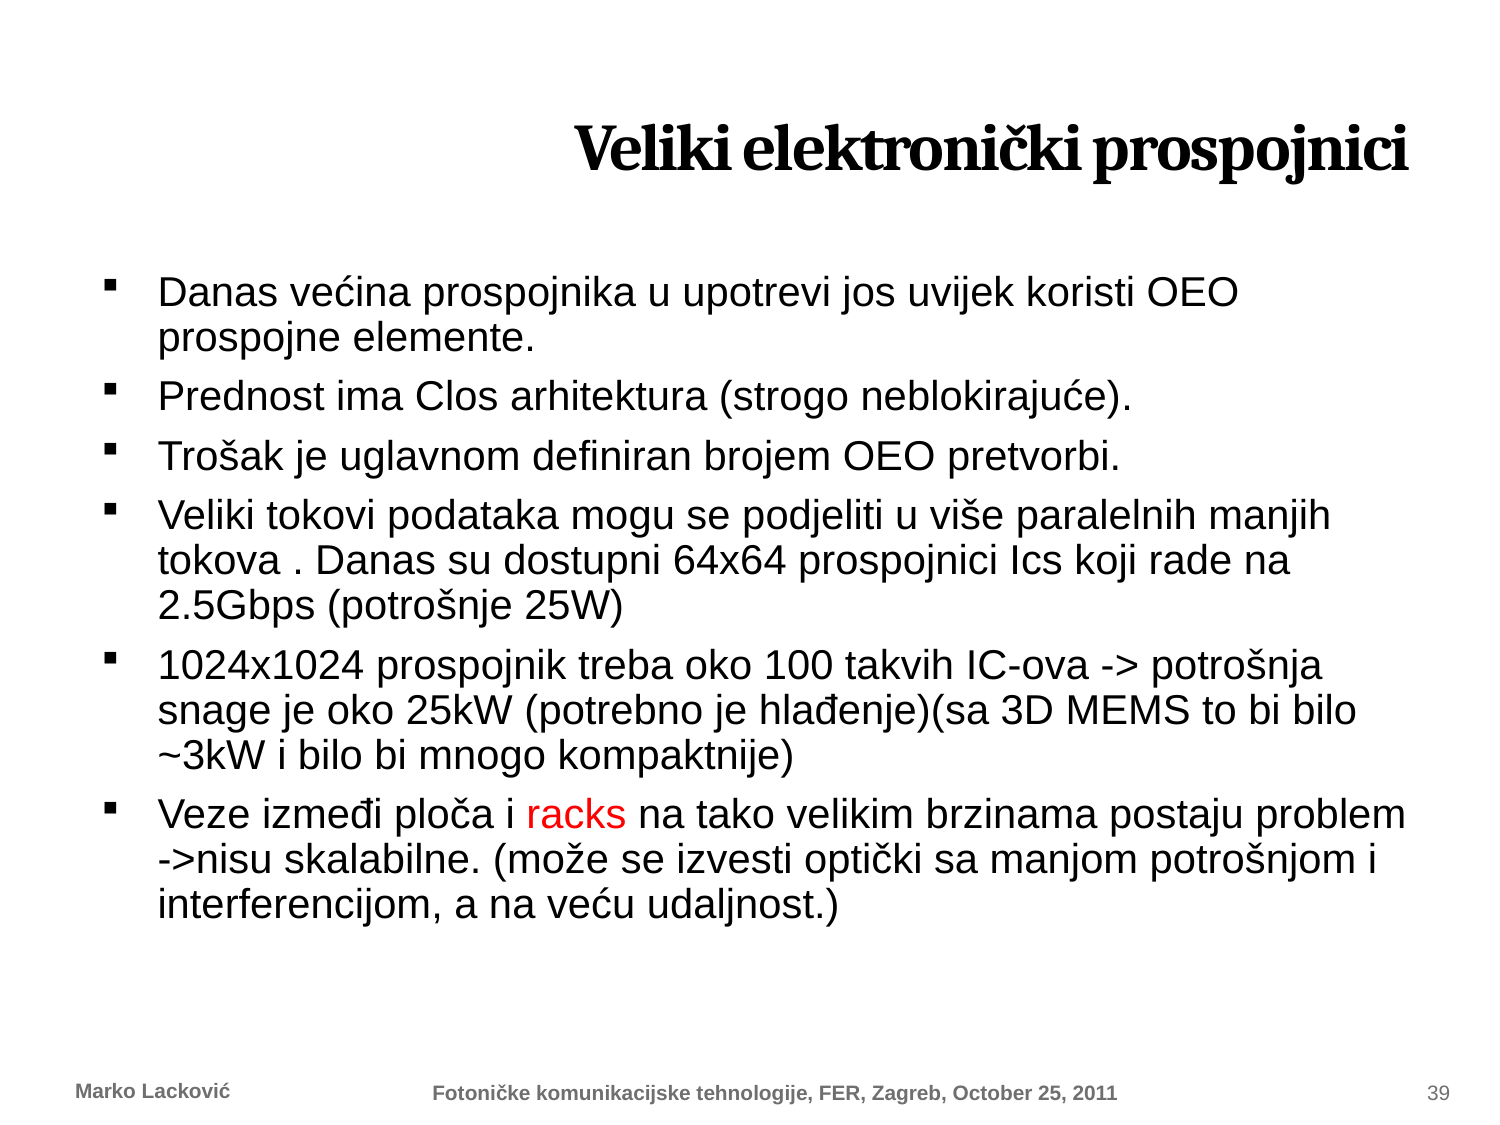

# Veliki elektronički prospojnici
Danas većina prospojnika u upotrevi jos uvijek koristi OEO prospojne elemente.
Prednost ima Clos arhitektura (strogo neblokirajuće).
Trošak je uglavnom definiran brojem OEO pretvorbi.
Veliki tokovi podataka mogu se podjeliti u više paralelnih manjih tokova . Danas su dostupni 64x64 prospojnici Ics koji rade na 2.5Gbps (potrošnje 25W)
1024x1024 prospojnik treba oko 100 takvih IC-ova -> potrošnja snage je oko 25kW (potrebno je hlađenje)(sa 3D MEMS to bi bilo ~3kW i bilo bi mnogo kompaktnije)
Veze izmeđi ploča i racks na tako velikim brzinama postaju problem ->nisu skalabilne. (može se izvesti optički sa manjom potrošnjom i interferencijom, a na veću udaljnost.)